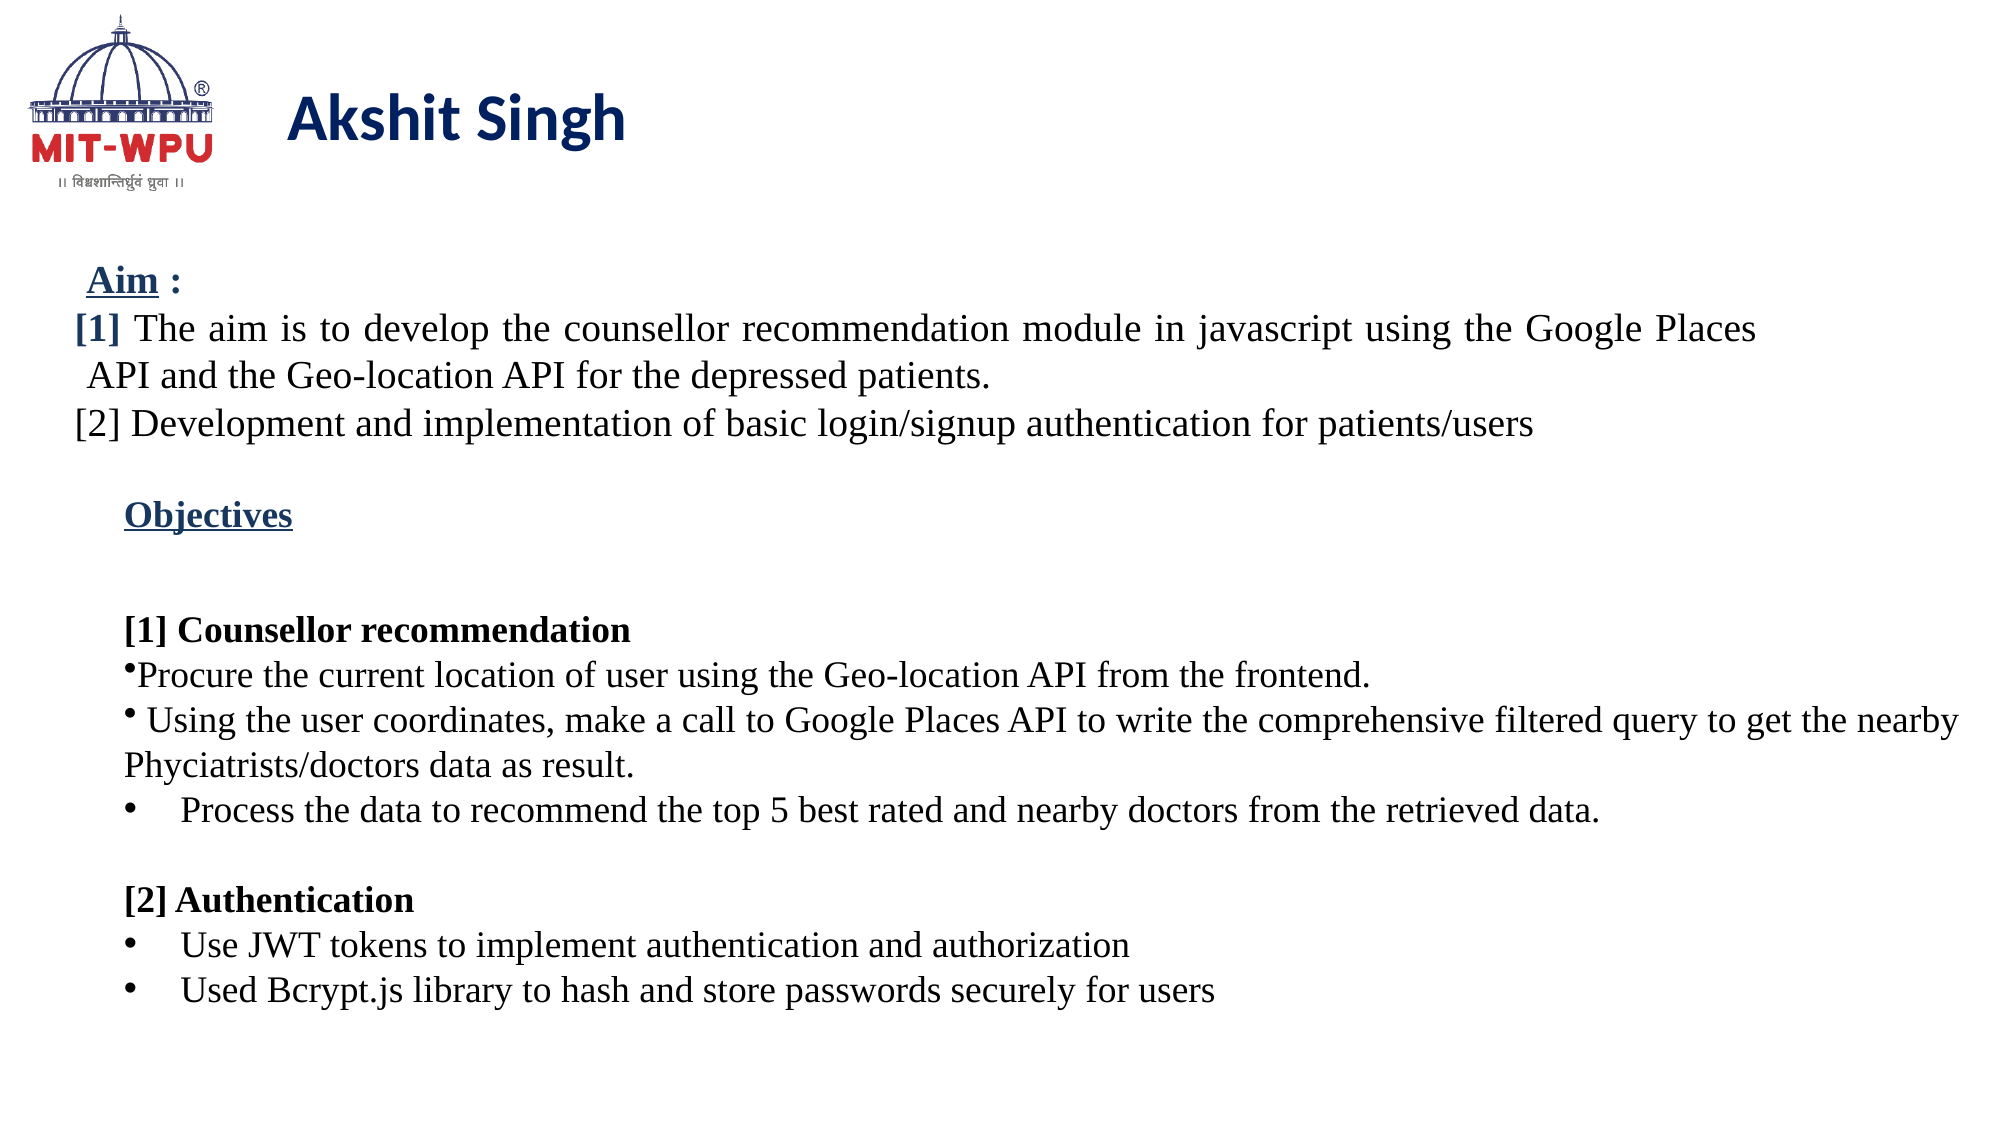

Akshit Singh
	Aim :
[1] The aim is to develop the counsellor recommendation module in javascript using the Google Places API and the Geo-location API for the depressed patients.
[2] Development and implementation of basic login/signup authentication for patients/users
Objectives

[1] Counsellor recommendation
Procure the current location of user using the Geo-location API from the frontend.
 Using the user coordinates, make a call to Google Places API to write the comprehensive filtered query to get the nearby
Phyciatrists/doctors data as result.
 Process the data to recommend the top 5 best rated and nearby doctors from the retrieved data.

[2] Authentication
 Use JWT tokens to implement authentication and authorization
 Used Bcrypt.js library to hash and store passwords securely for users